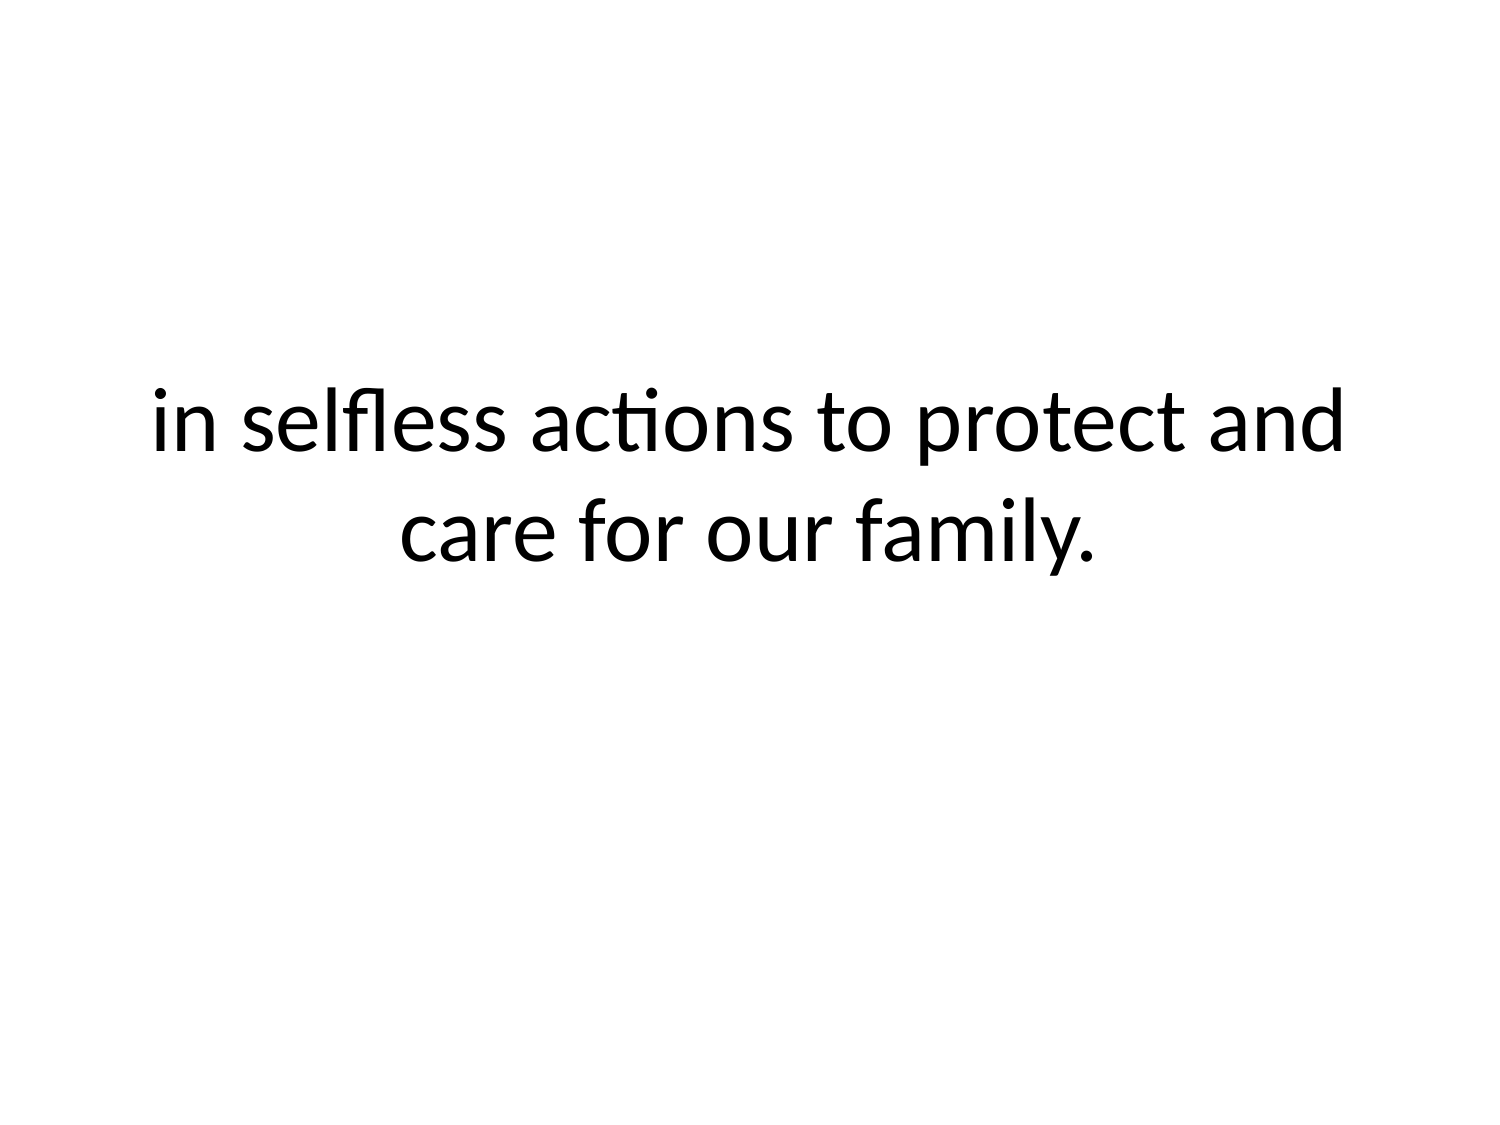

# in selfless actions to protect and care for our family.